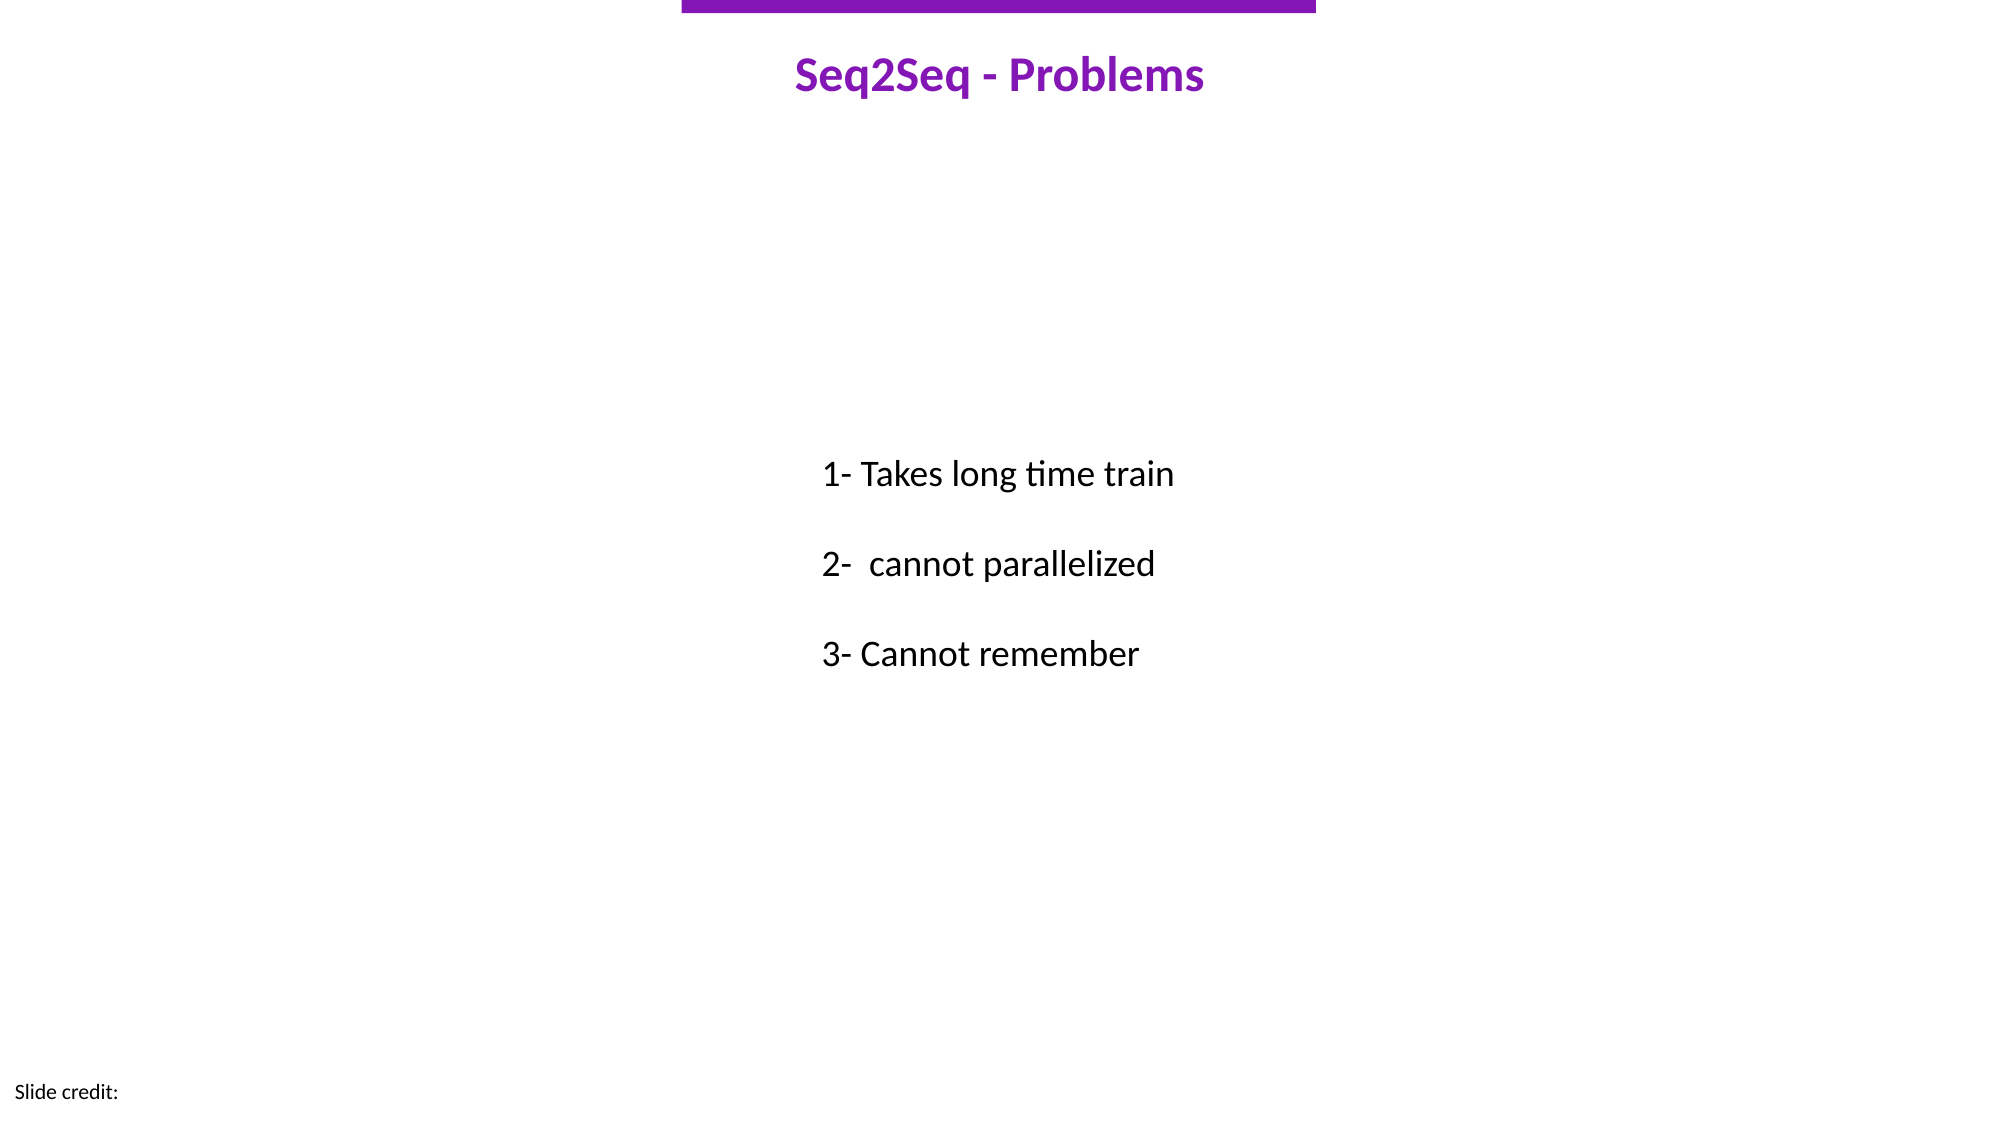

Seq2Seq - Problems
1- Takes long time train

2-  cannot parallelized

3- Cannot remember
Slide credit: